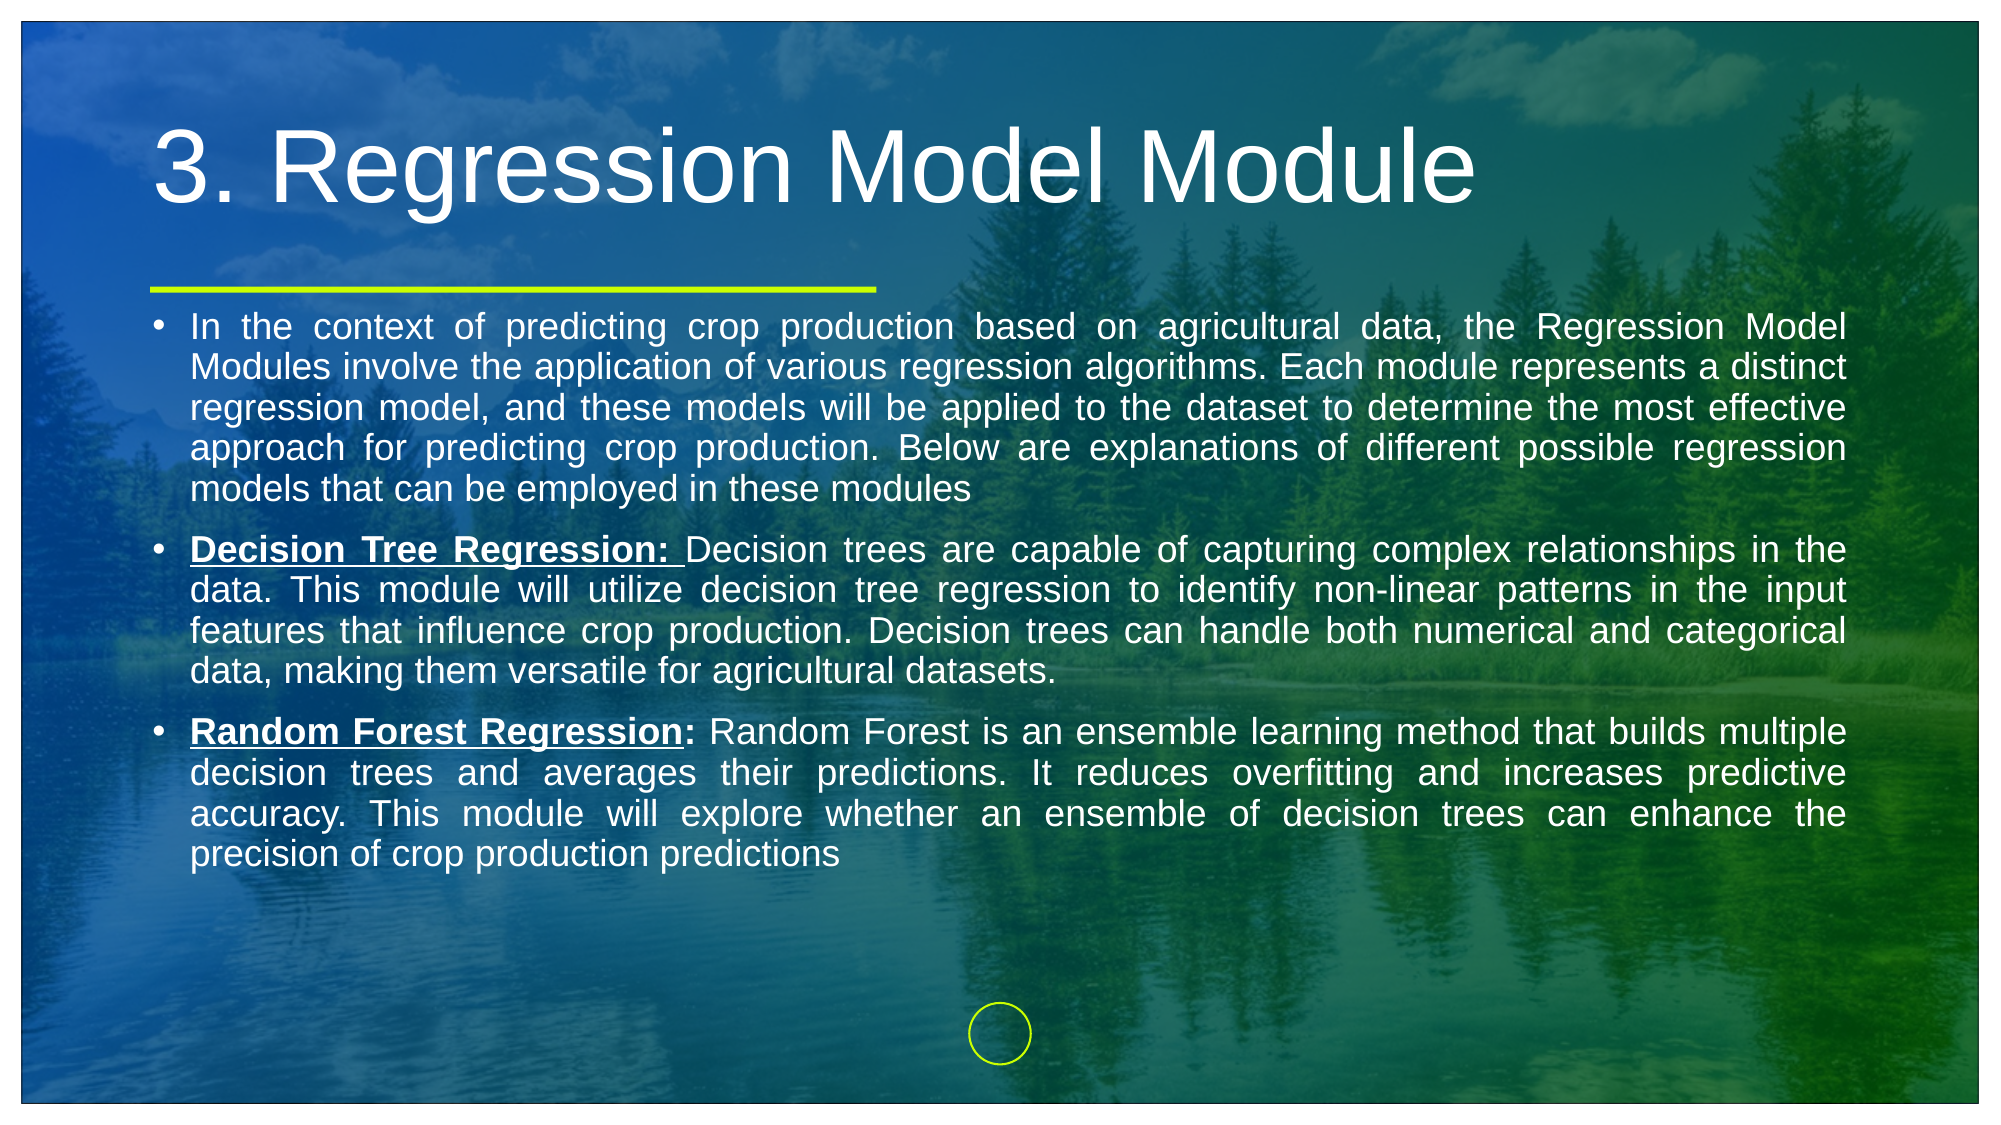

# 3. Regression Model Module
In the context of predicting crop production based on agricultural data, the Regression Model Modules involve the application of various regression algorithms. Each module represents a distinct regression model, and these models will be applied to the dataset to determine the most effective approach for predicting crop production. Below are explanations of different possible regression models that can be employed in these modules
Decision Tree Regression: Decision trees are capable of capturing complex relationships in the data. This module will utilize decision tree regression to identify non-linear patterns in the input features that influence crop production. Decision trees can handle both numerical and categorical data, making them versatile for agricultural datasets.
Random Forest Regression: Random Forest is an ensemble learning method that builds multiple decision trees and averages their predictions. It reduces overfitting and increases predictive accuracy. This module will explore whether an ensemble of decision trees can enhance the precision of crop production predictions